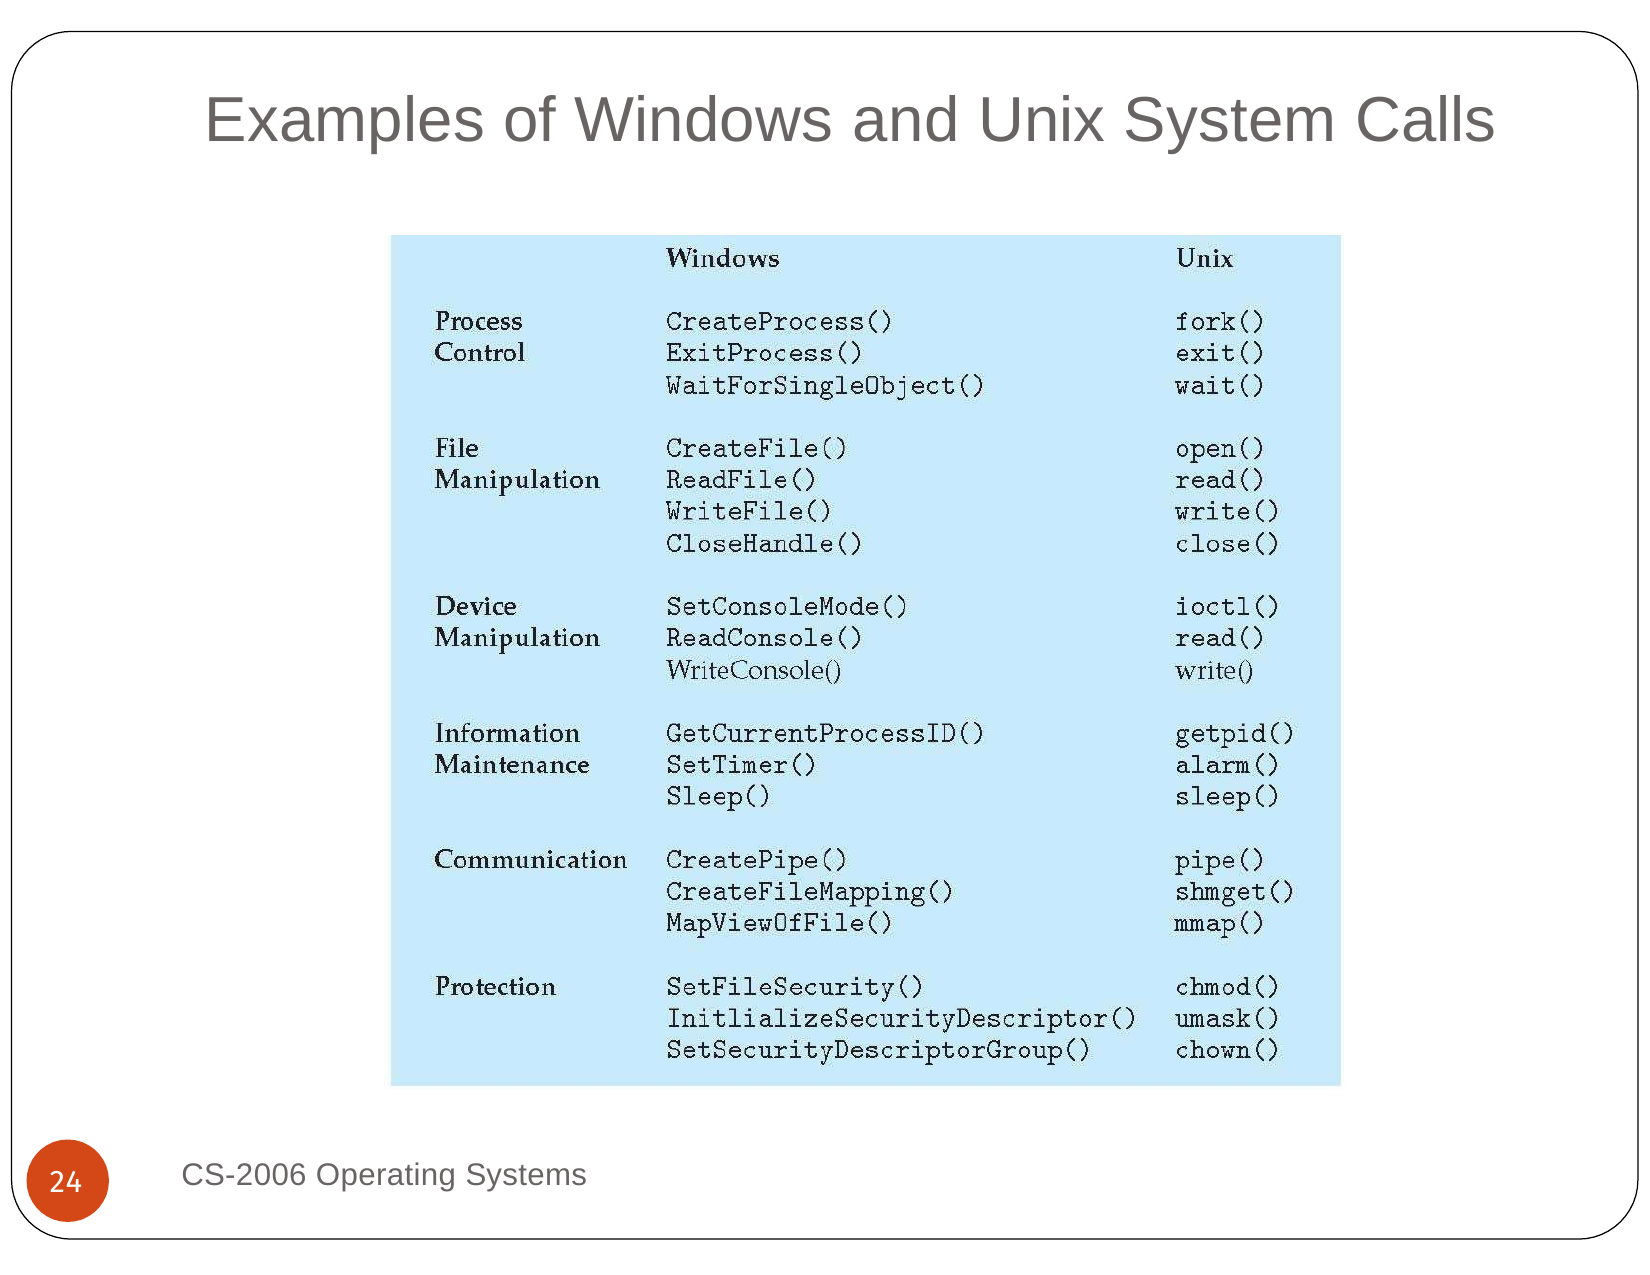

# Examples of Windows and Unix System Calls

CS-2006 Operating Systems
24